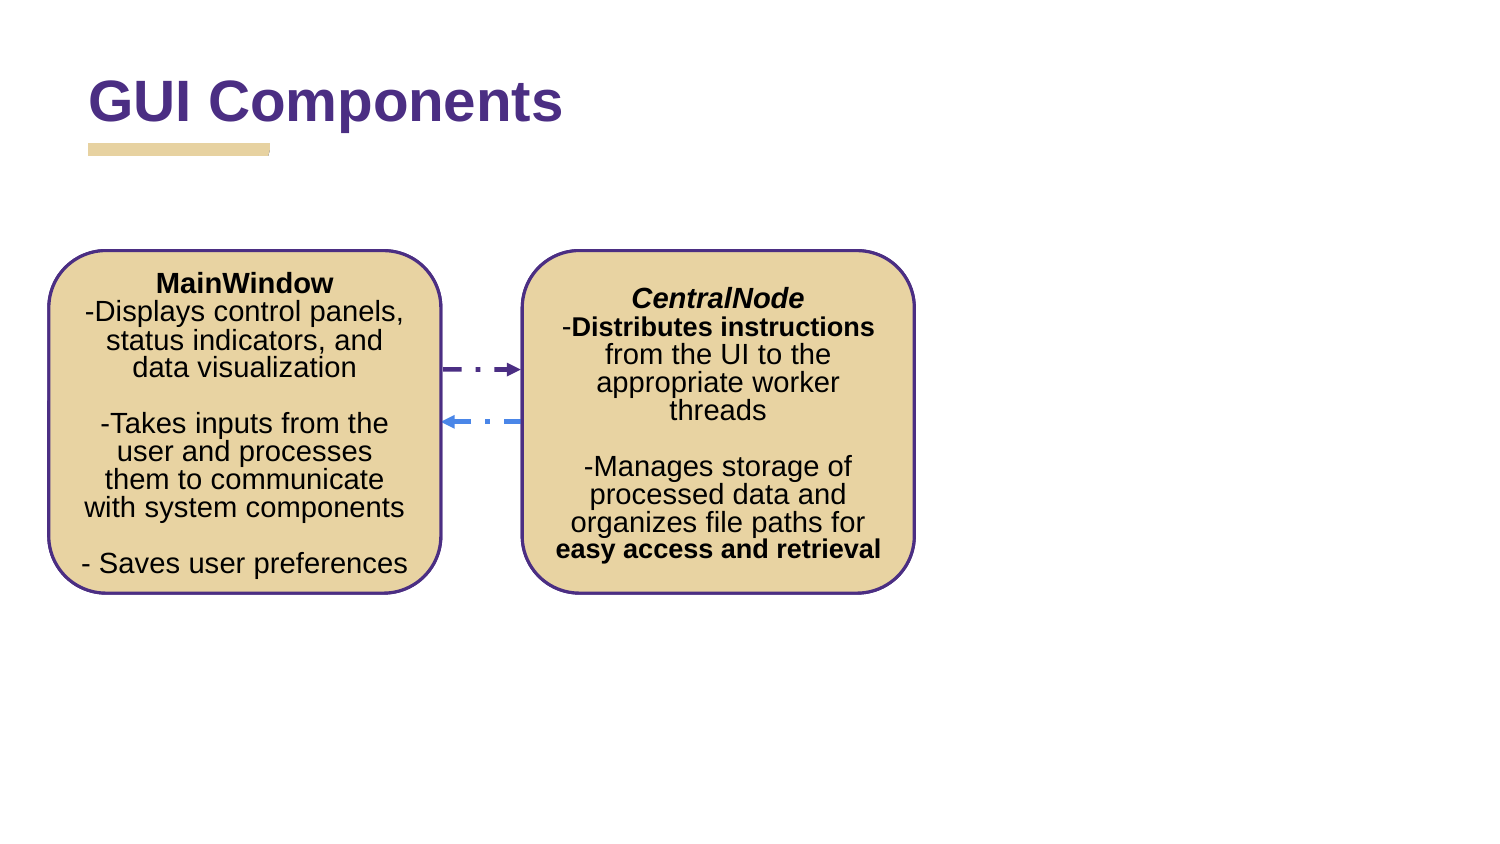

# GUI Components
MainWindow
- Allows the user to interact with the system easily
-Automatically takes care of input validation and error handling
- Users desire convenience by having the system remember settings
MainWindow
-Displays control panels, status indicators, and data visualization
-Takes inputs from the user and processes them to communicate with system components
- Saves user preferences
CentralNode
-Users want smooth and efficient coordination between operations
-Users expect the system to organize data in a logical, consistent manner
- Minimal interruption to the user experience
CentralNode
-Distributes instructions from the UI to the appropriate worker threads
-Manages storage of processed data and organizes file paths for easy access and retrieval